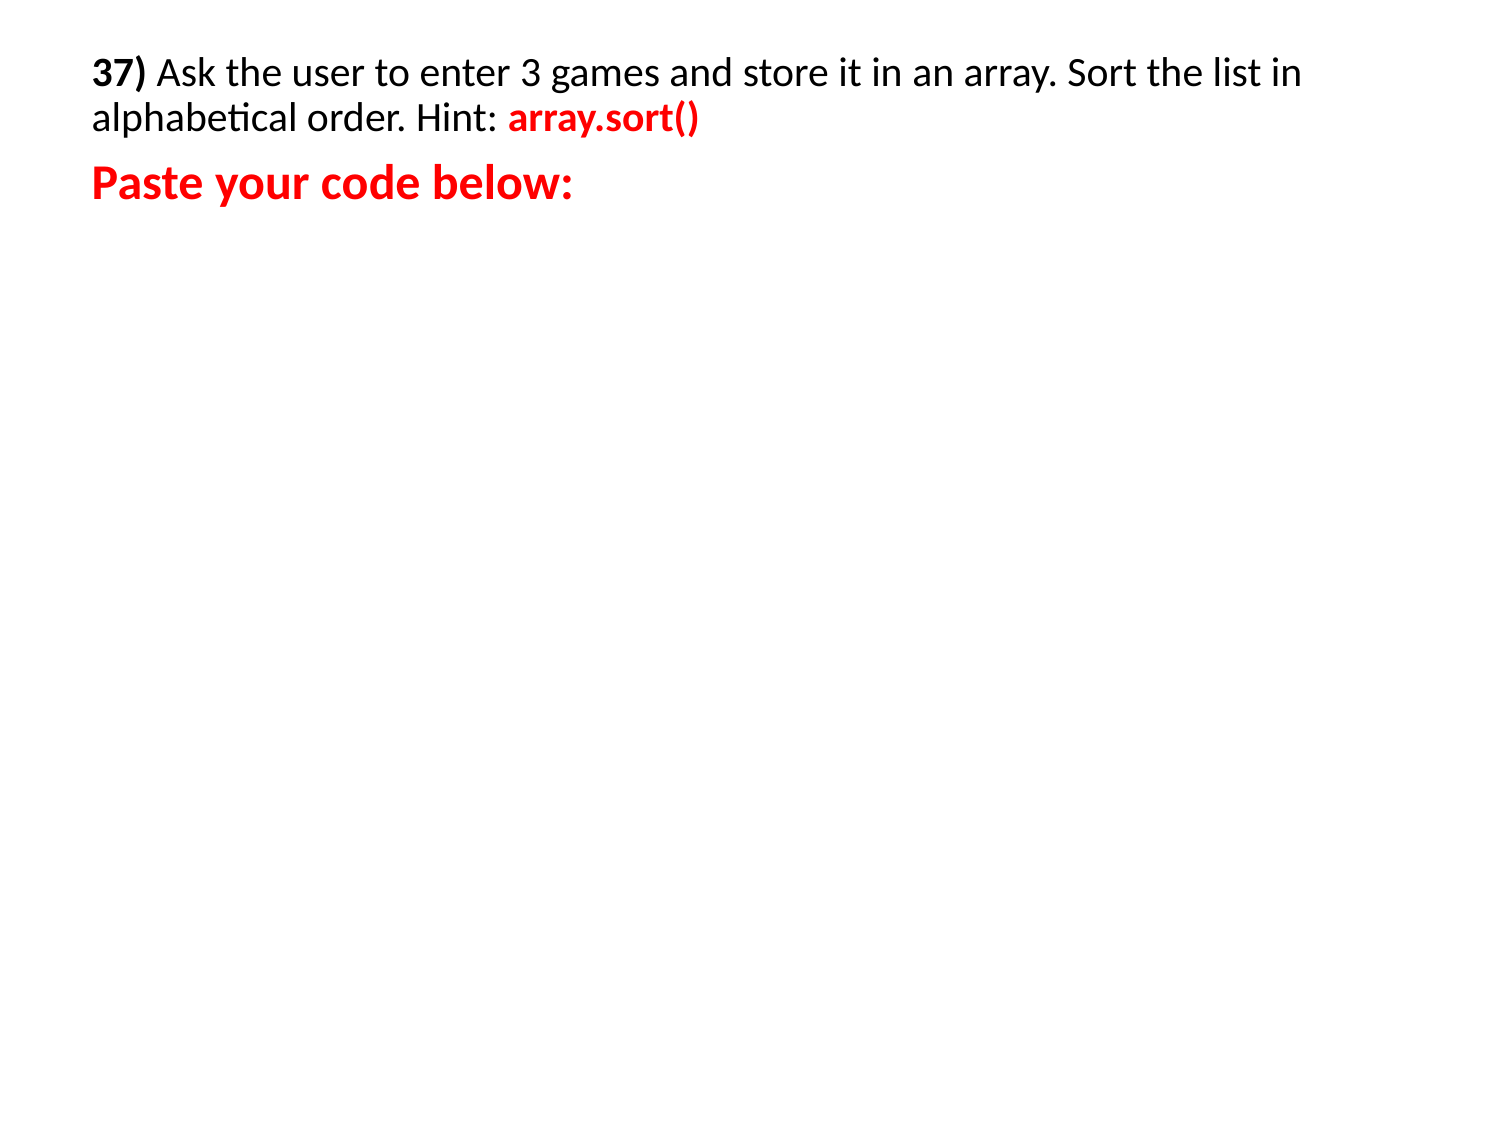

37) Ask the user to enter 3 games and store it in an array. Sort the list in alphabetical order. Hint: array.sort()
Paste your code below: